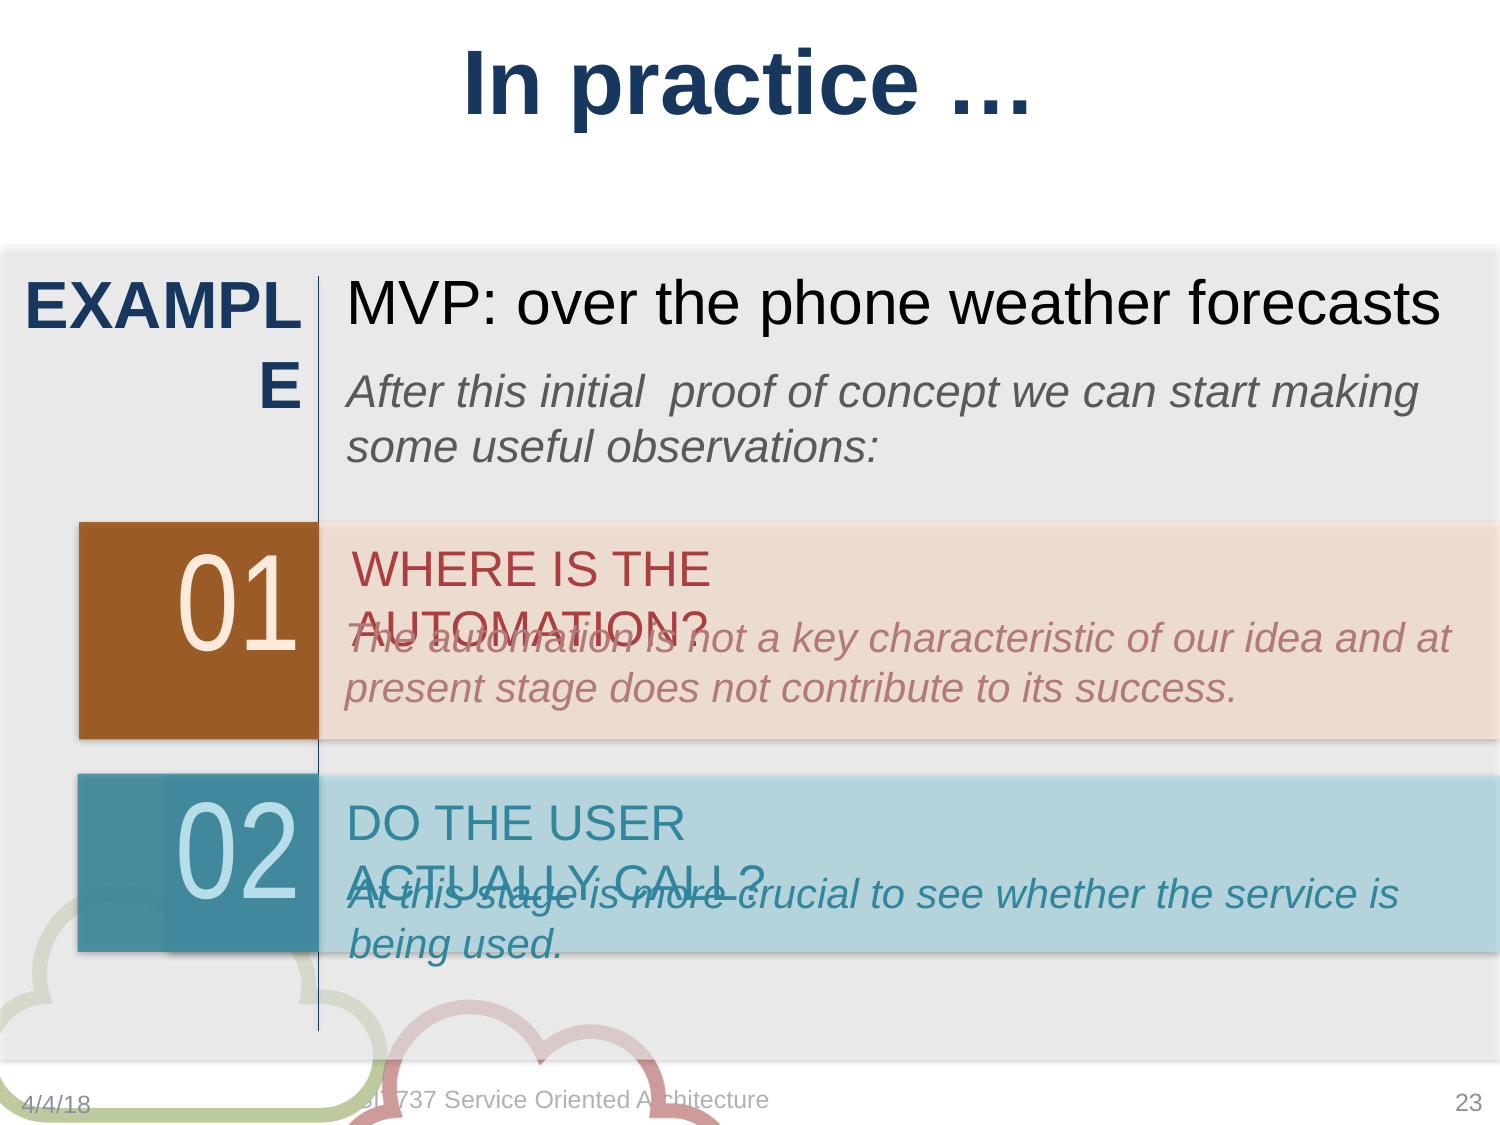

# In practice …

EXAMPLE
MVP: over the phone weather forecasts
After this initial  proof of concept we can start making some useful observations:
01

WHERE IS THE AUTOMATION?
The automation is not a key characteristic of our idea and at present stage does not contribute to its success.
02

At this stage is more crucial to see whether the service is being used.
DO THE USER ACTUALLY CALL?
23
4/4/18
SIT737 Service Oriented Architecture